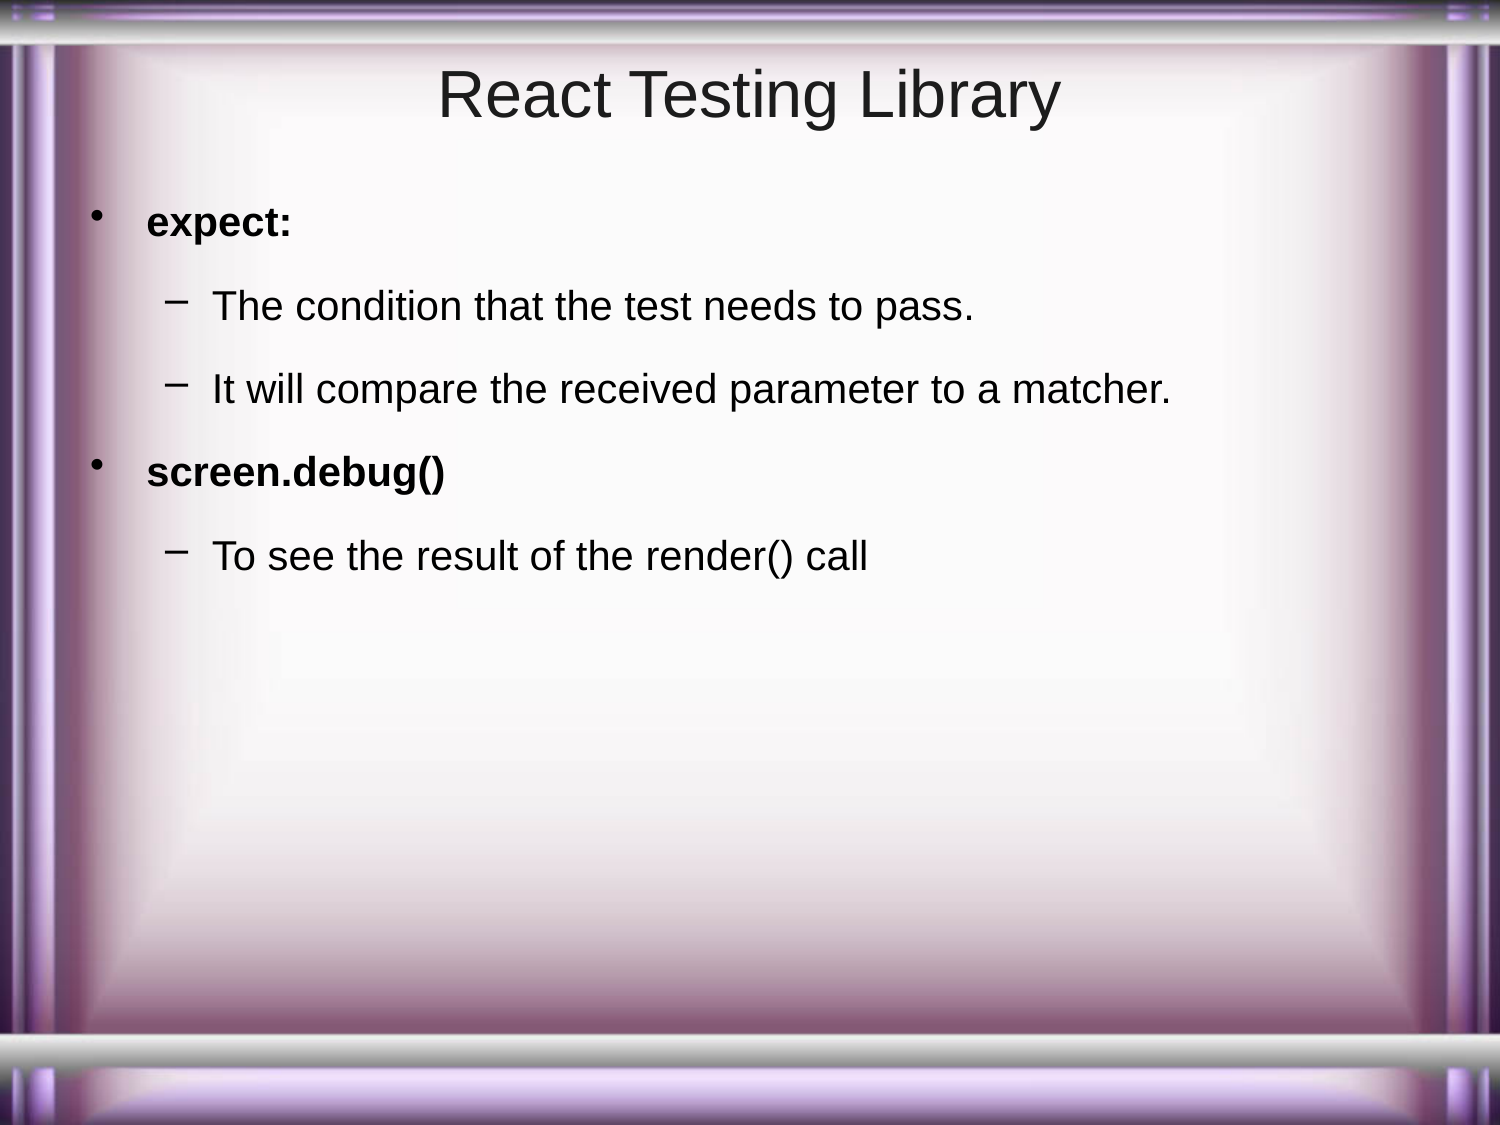

# React Testing Library
expect:
The condition that the test needs to pass.
It will compare the received parameter to a matcher.
screen.debug()
To see the result of the render() call